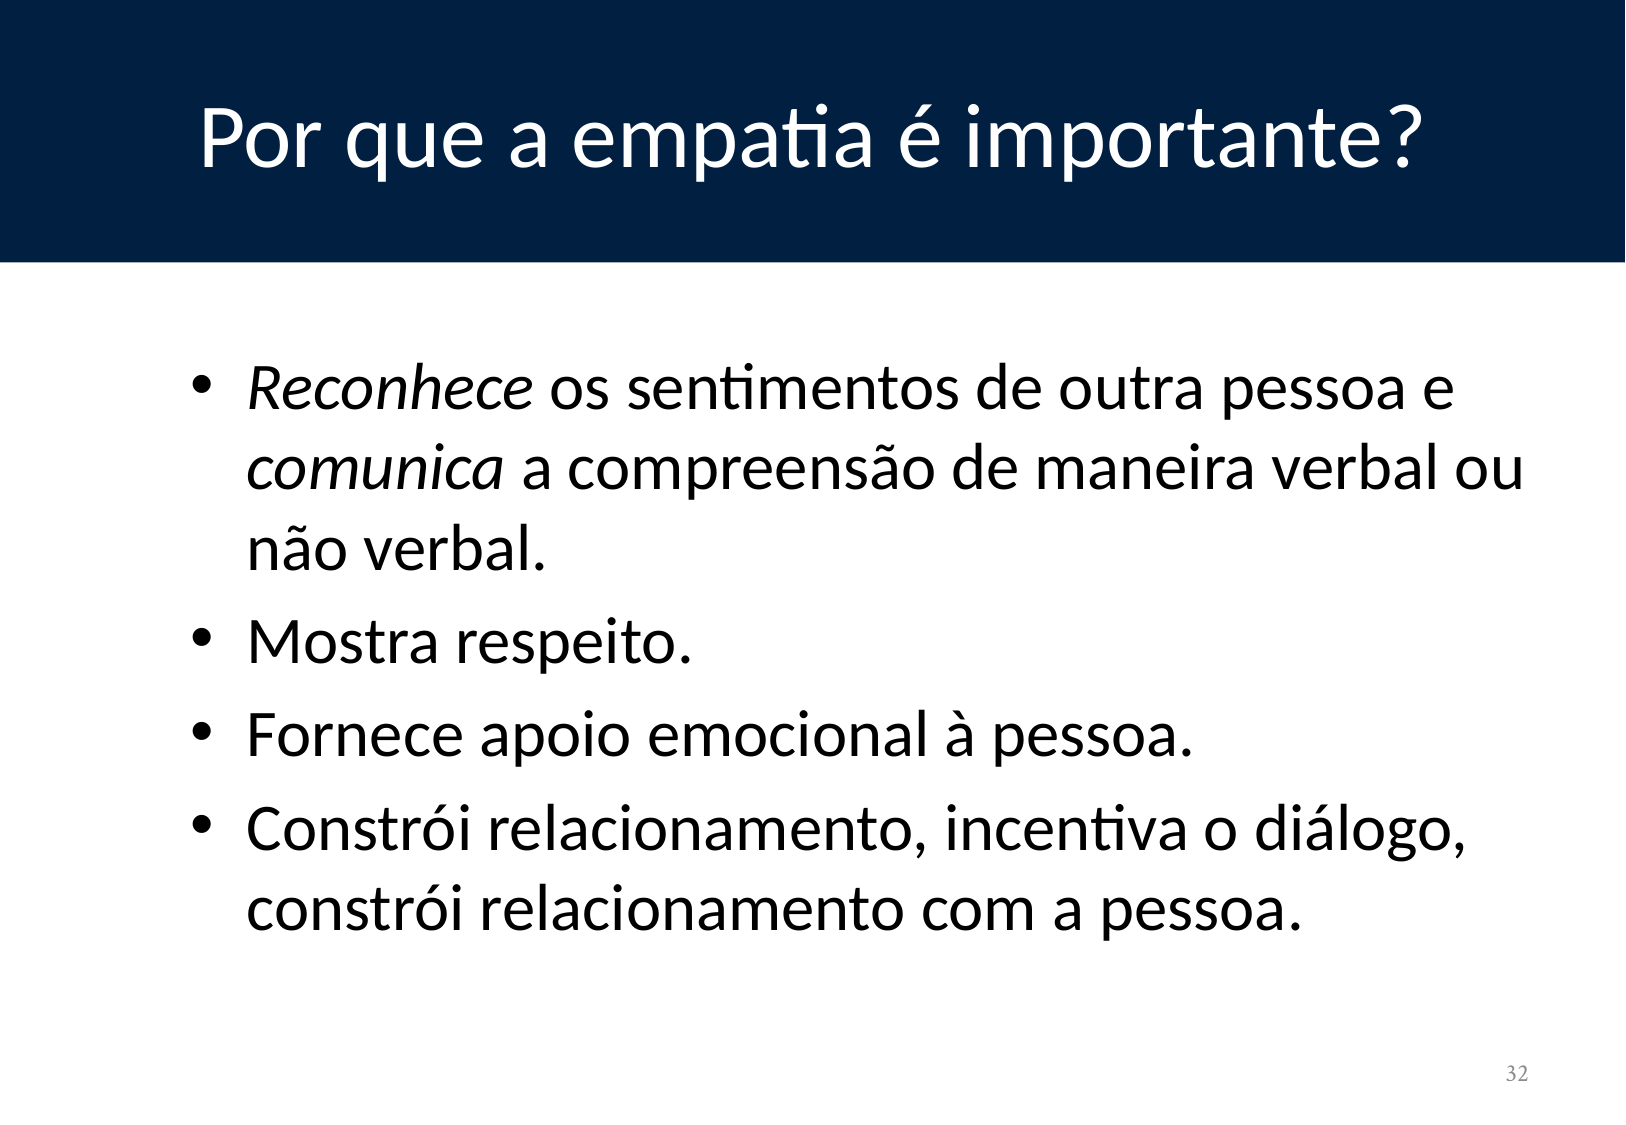

# Por que a empatia é importante?
Reconhece os sentimentos de outra pessoa e comunica a compreensão de maneira verbal ou não verbal.
Mostra respeito.
Fornece apoio emocional à pessoa.
Constrói relacionamento, incentiva o diálogo, constrói relacionamento com a pessoa.

32